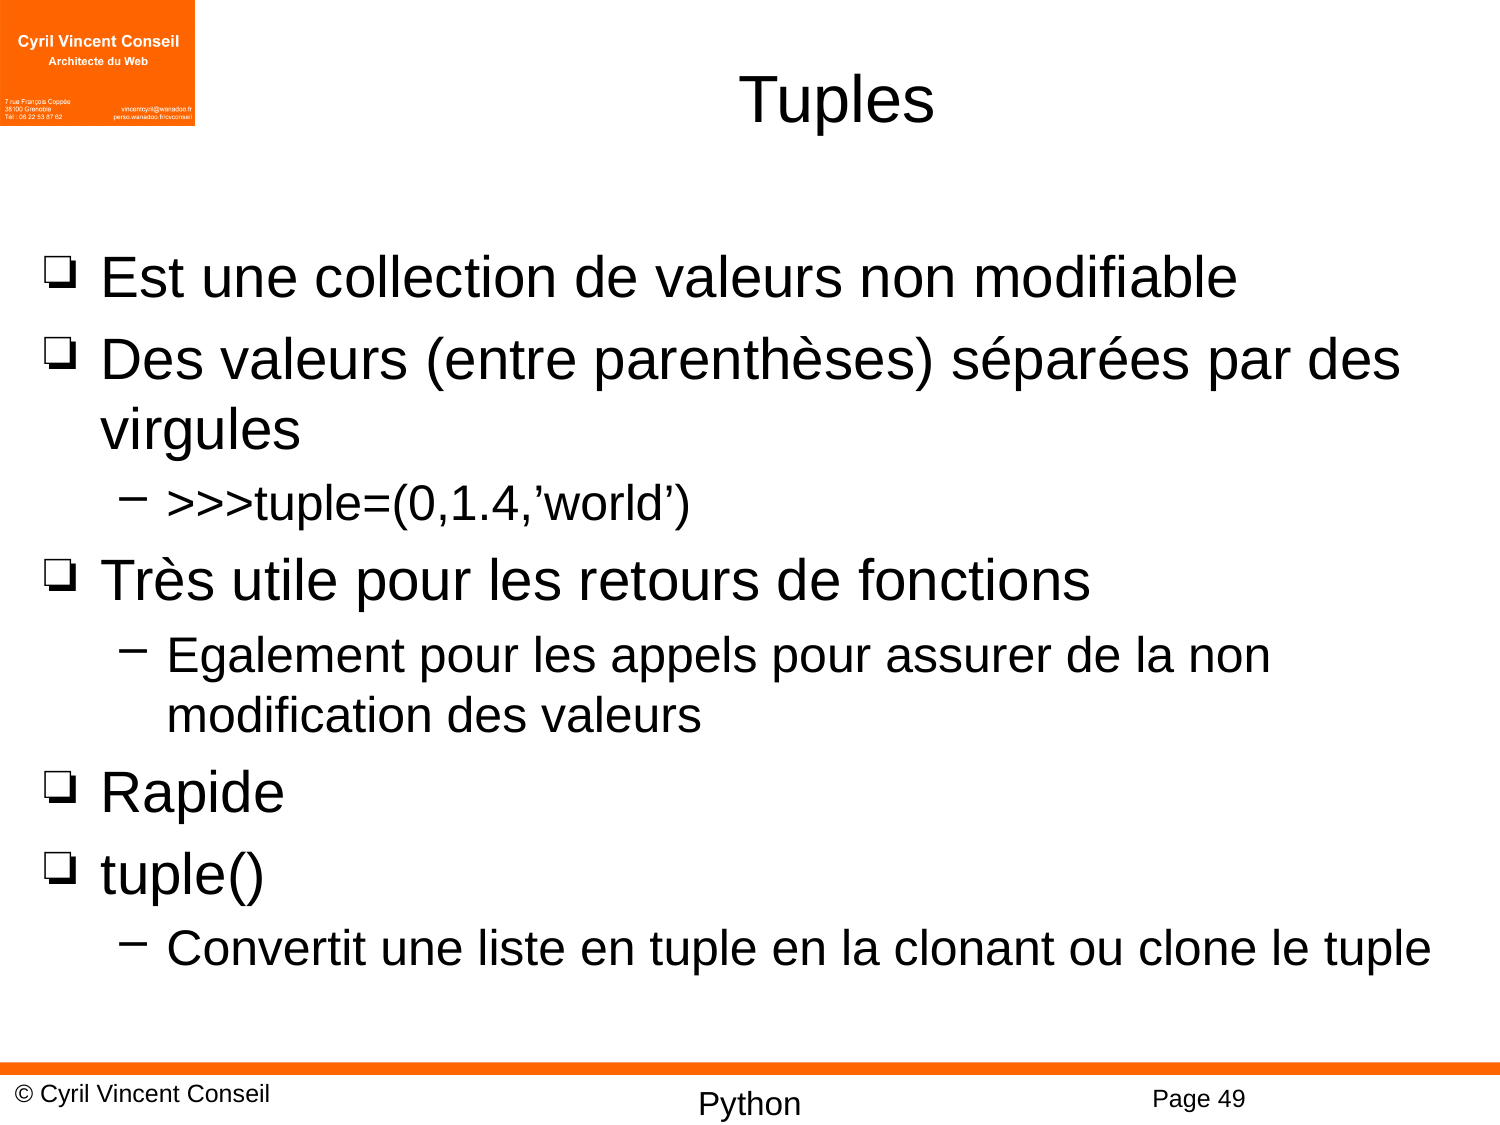

# Tuples
Est une collection de valeurs non modifiable
Des valeurs (entre parenthèses) séparées par des virgules
>>>tuple=(0,1.4,’world’)
Très utile pour les retours de fonctions
Egalement pour les appels pour assurer de la non modification des valeurs
Rapide
tuple()
Convertit une liste en tuple en la clonant ou clone le tuple